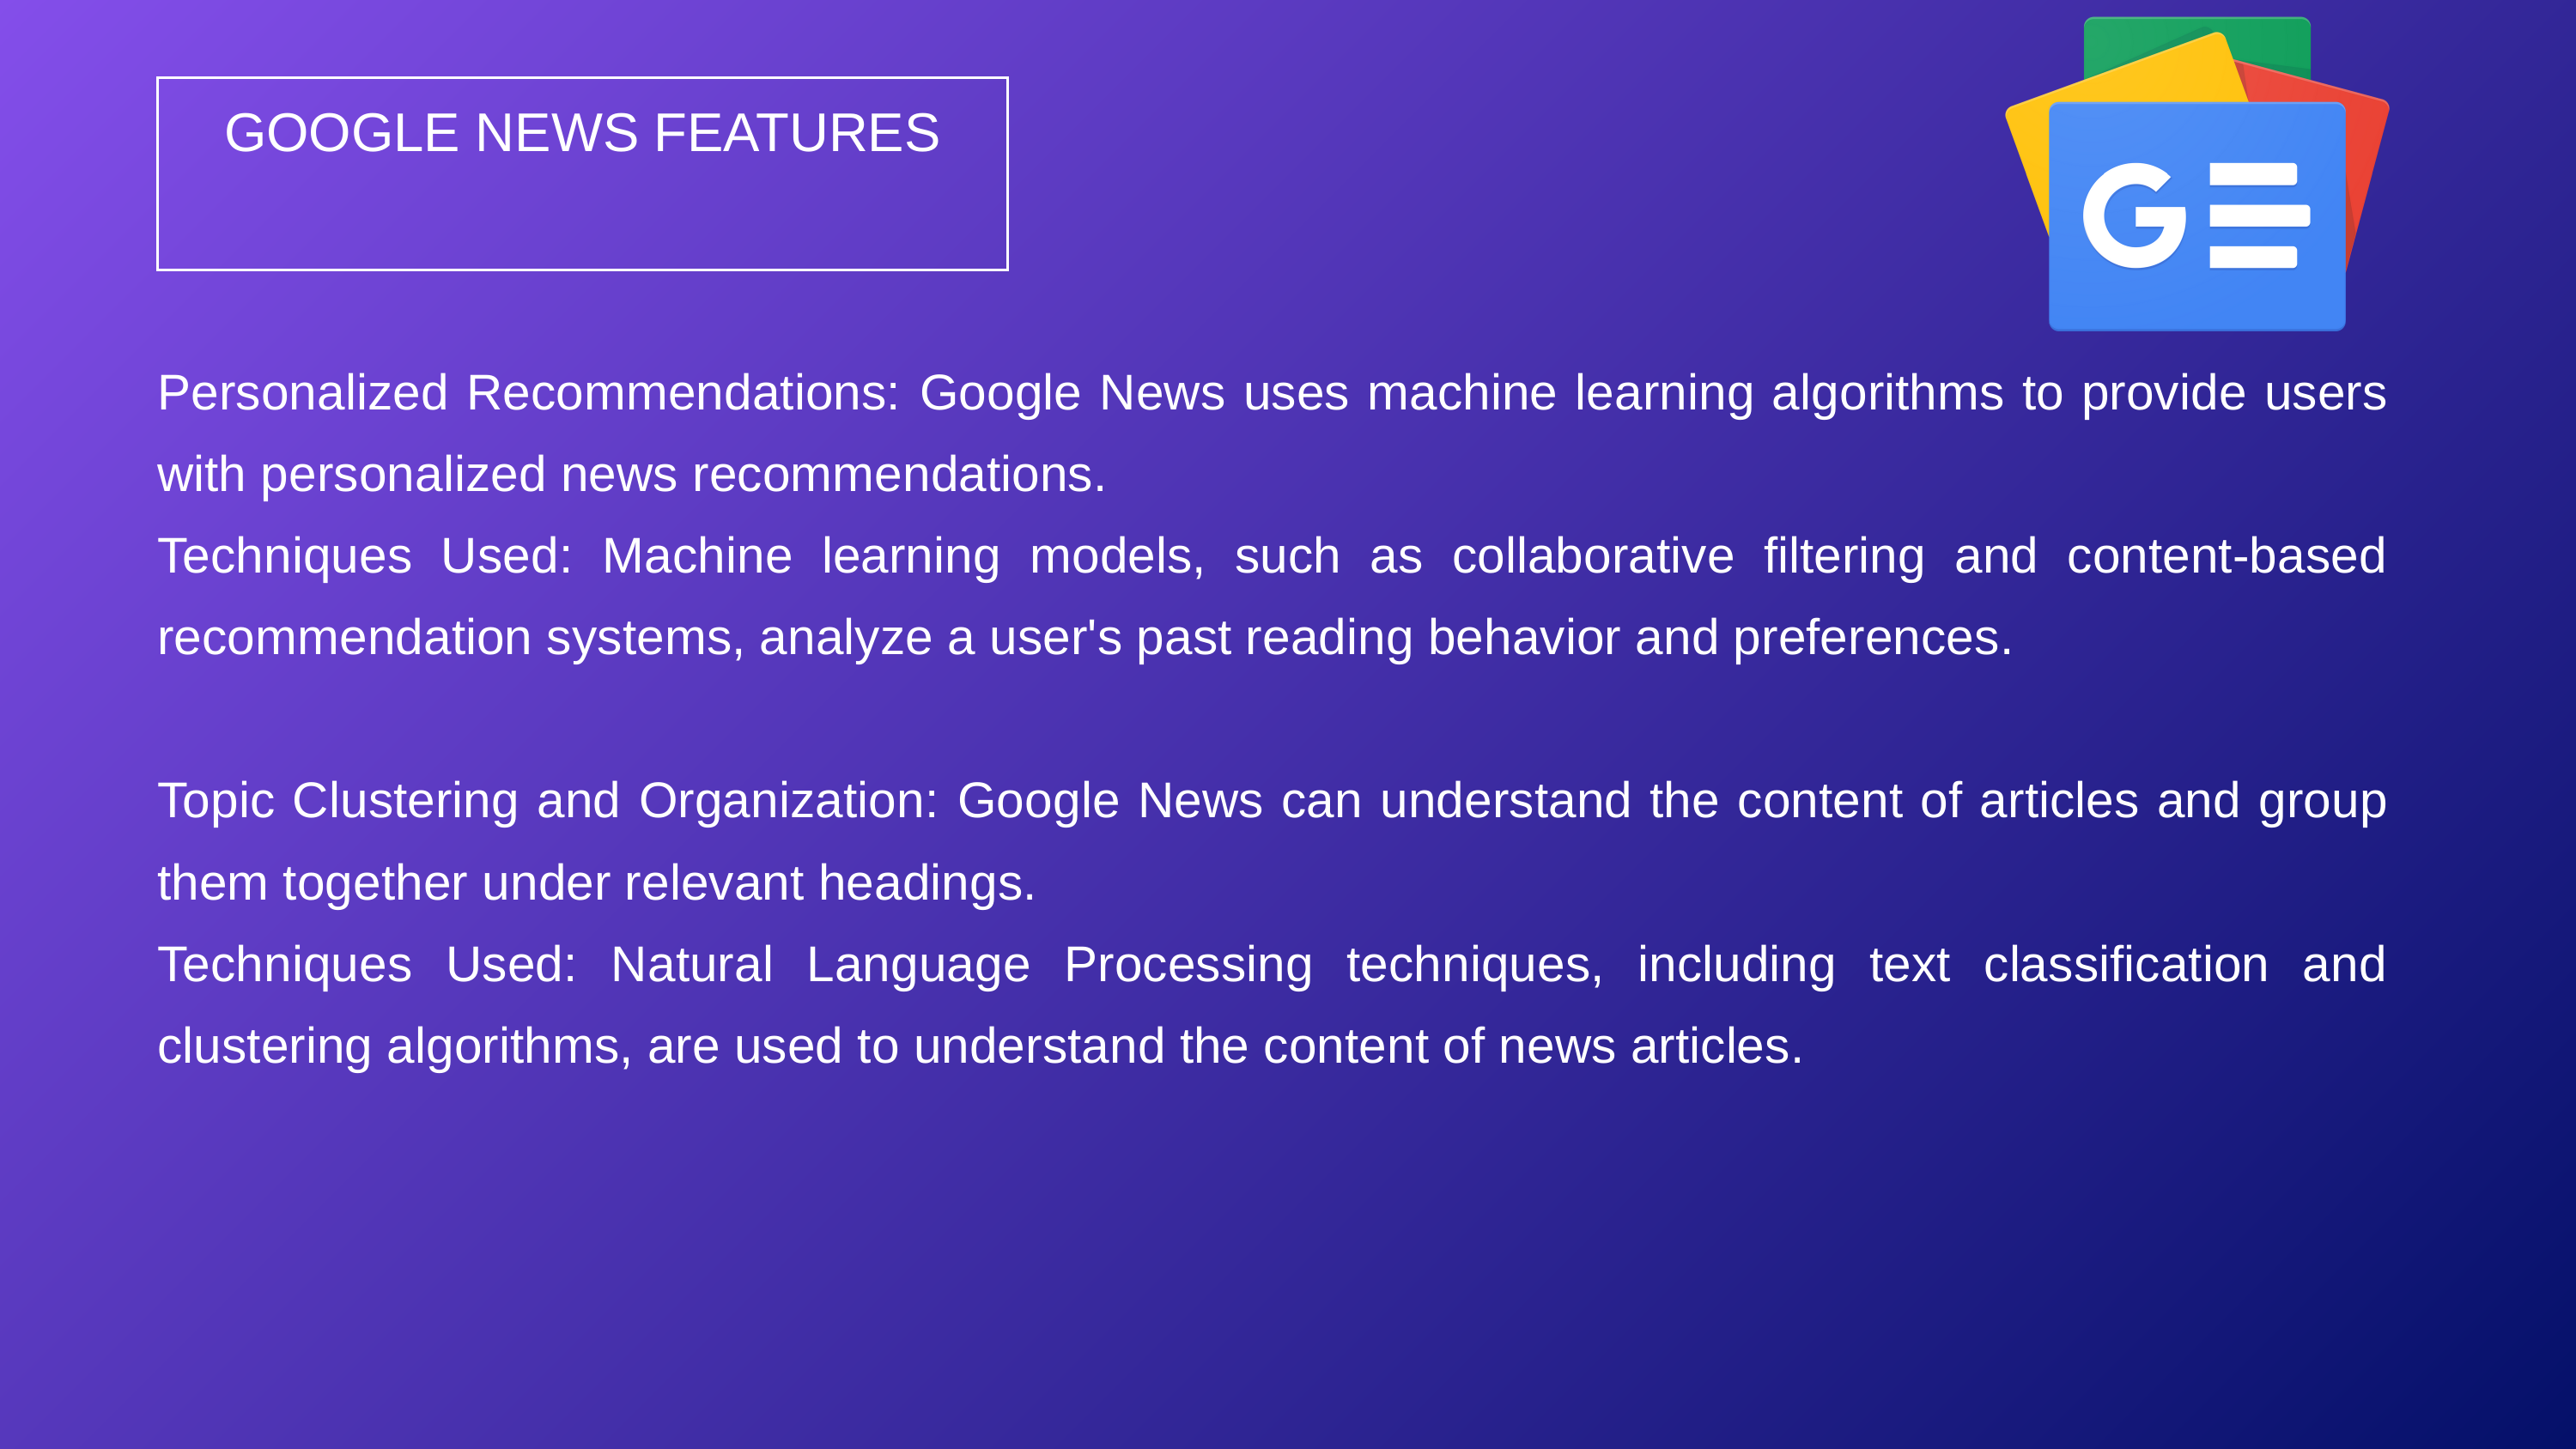

GOOGLE NEWS FEATURES
Personalized Recommendations: Google News uses machine learning algorithms to provide users with personalized news recommendations.
Techniques Used: Machine learning models, such as collaborative filtering and content-based recommendation systems, analyze a user's past reading behavior and preferences.

Topic Clustering and Organization: Google News can understand the content of articles and group them together under relevant headings.
Techniques Used: Natural Language Processing techniques, including text classification and clustering algorithms, are used to understand the content of news articles.